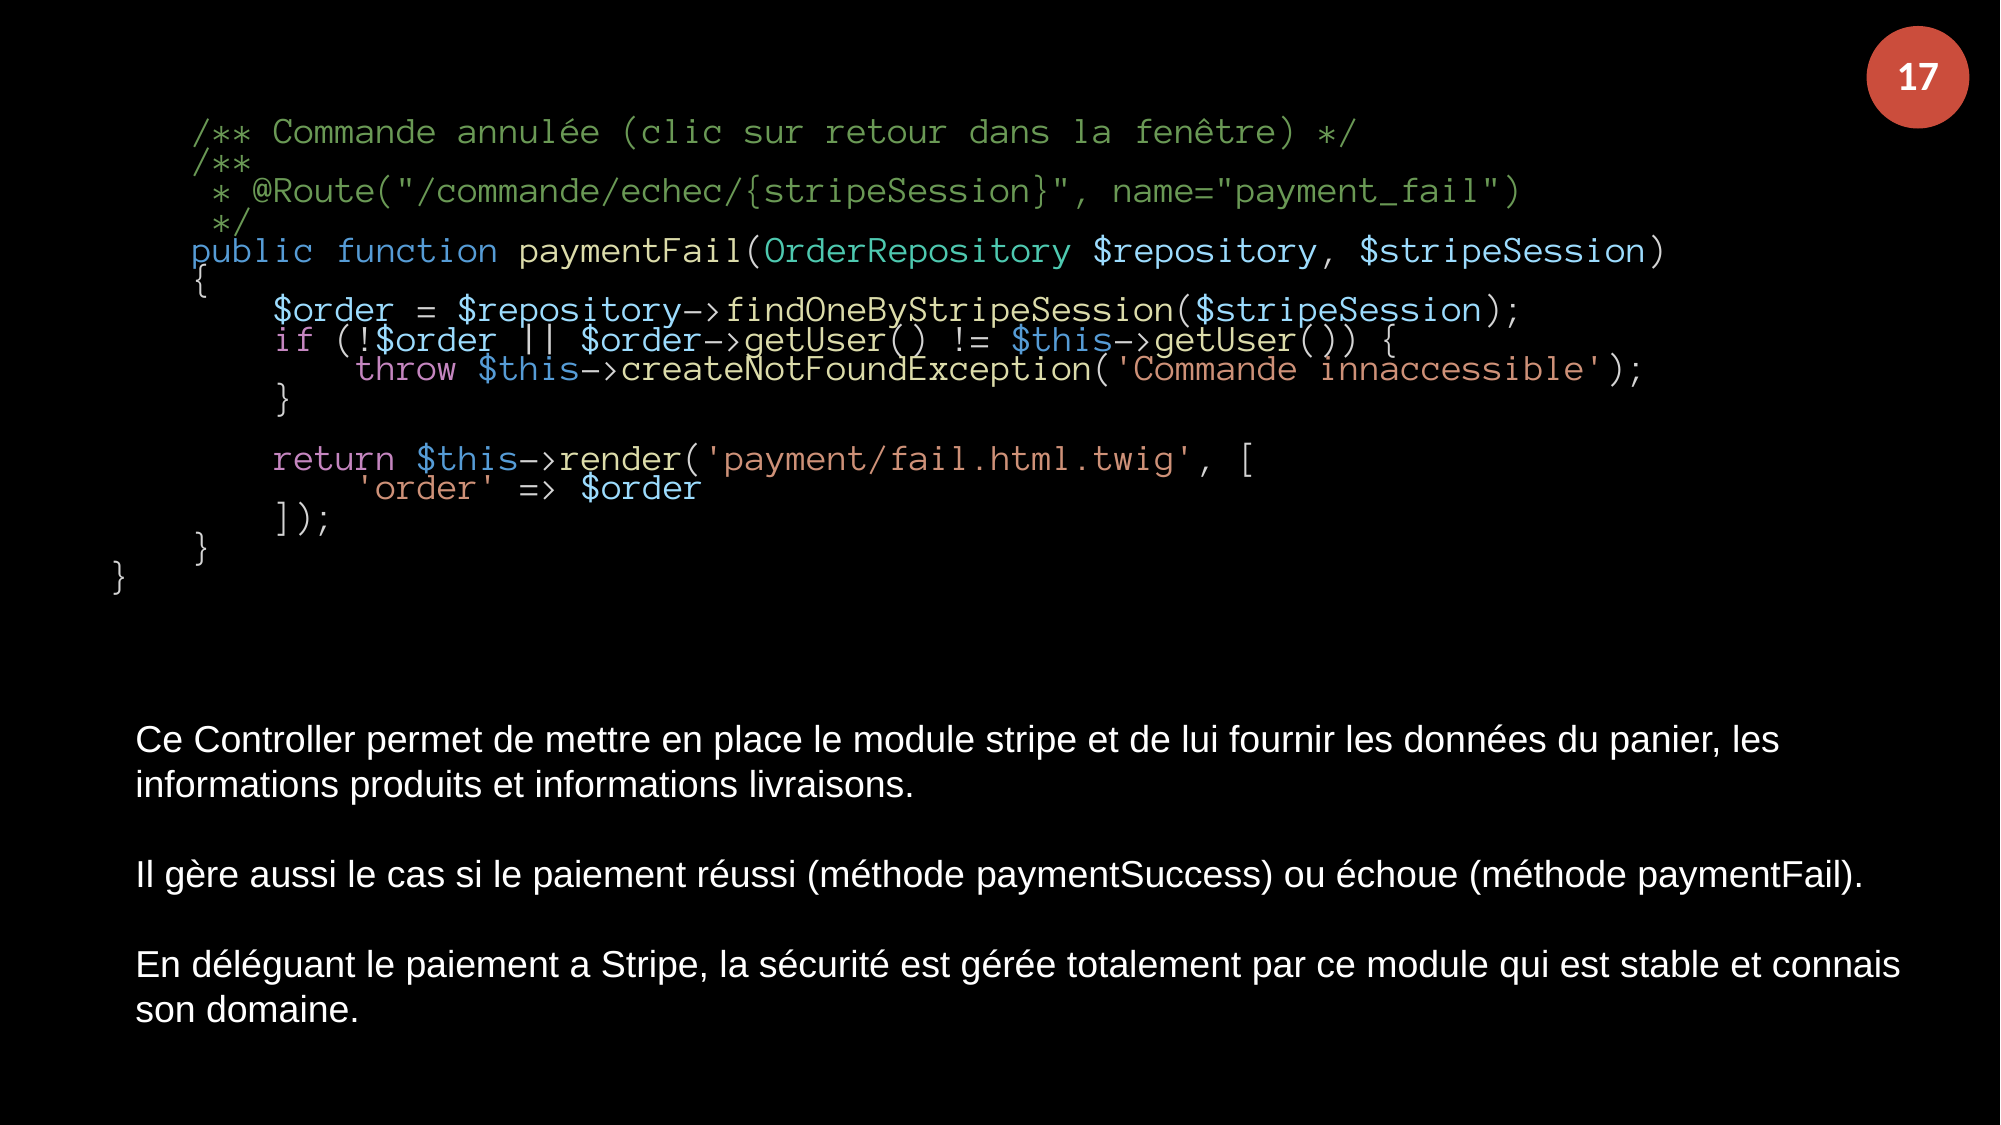

17
    /** Commande annulée (clic sur retour dans la fenêtre) */
    /**
     * @Route("/commande/echec/{stripeSession}", name="payment_fail")
     */
    public function paymentFail(OrderRepository $repository, $stripeSession)
    {
        $order = $repository->findOneByStripeSession($stripeSession);
        if (!$order || $order->getUser() != $this->getUser()) {
            throw $this->createNotFoundException('Commande innaccessible');
        }

        return $this->render('payment/fail.html.twig', [
            'order' => $order
        ]);
    }
}
Ce Controller permet de mettre en place le module stripe et de lui fournir les données du panier, les informations produits et informations livraisons.

Il gère aussi le cas si le paiement réussi (méthode paymentSuccess) ou échoue (méthode paymentFail).

En déléguant le paiement a Stripe, la sécurité est gérée totalement par ce module qui est stable et connais son domaine.